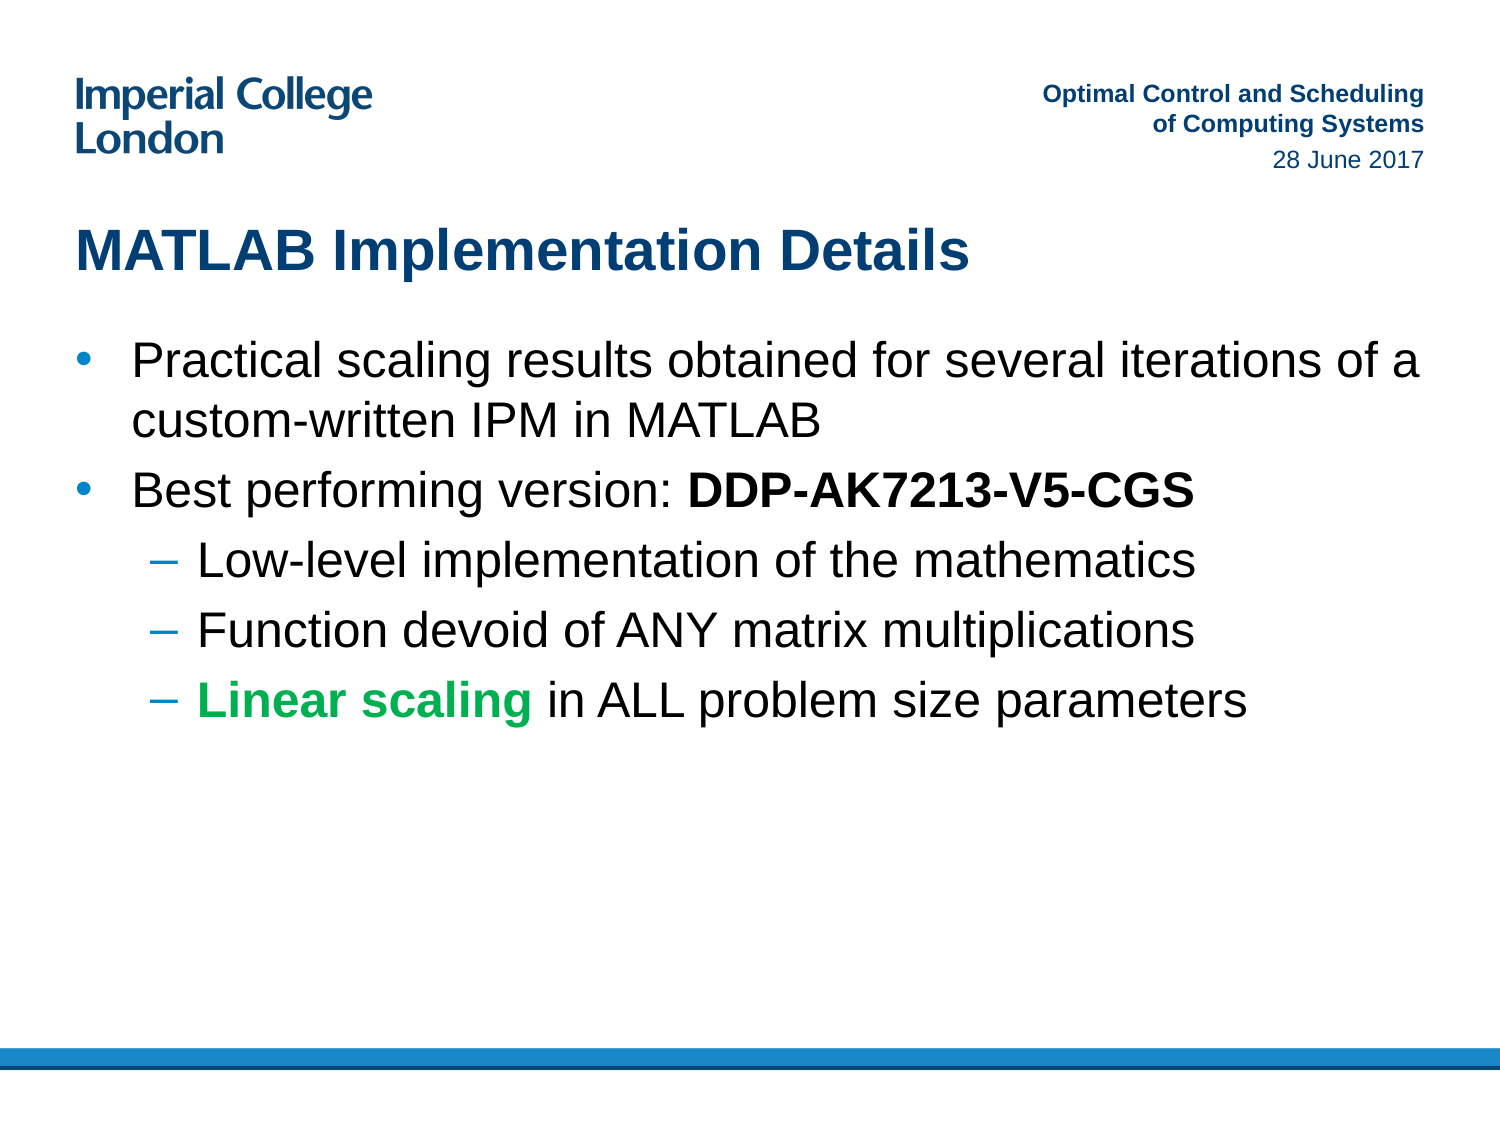

Optimal Control and Scheduling of Computing Systems
28 June 2017
# MATLAB Implementation Details
Practical scaling results obtained for several iterations of a custom-written IPM in MATLAB
Best performing version: DDP-AK7213-V5-CGS
Low-level implementation of the mathematics
Function devoid of ANY matrix multiplications
Linear scaling in ALL problem size parameters